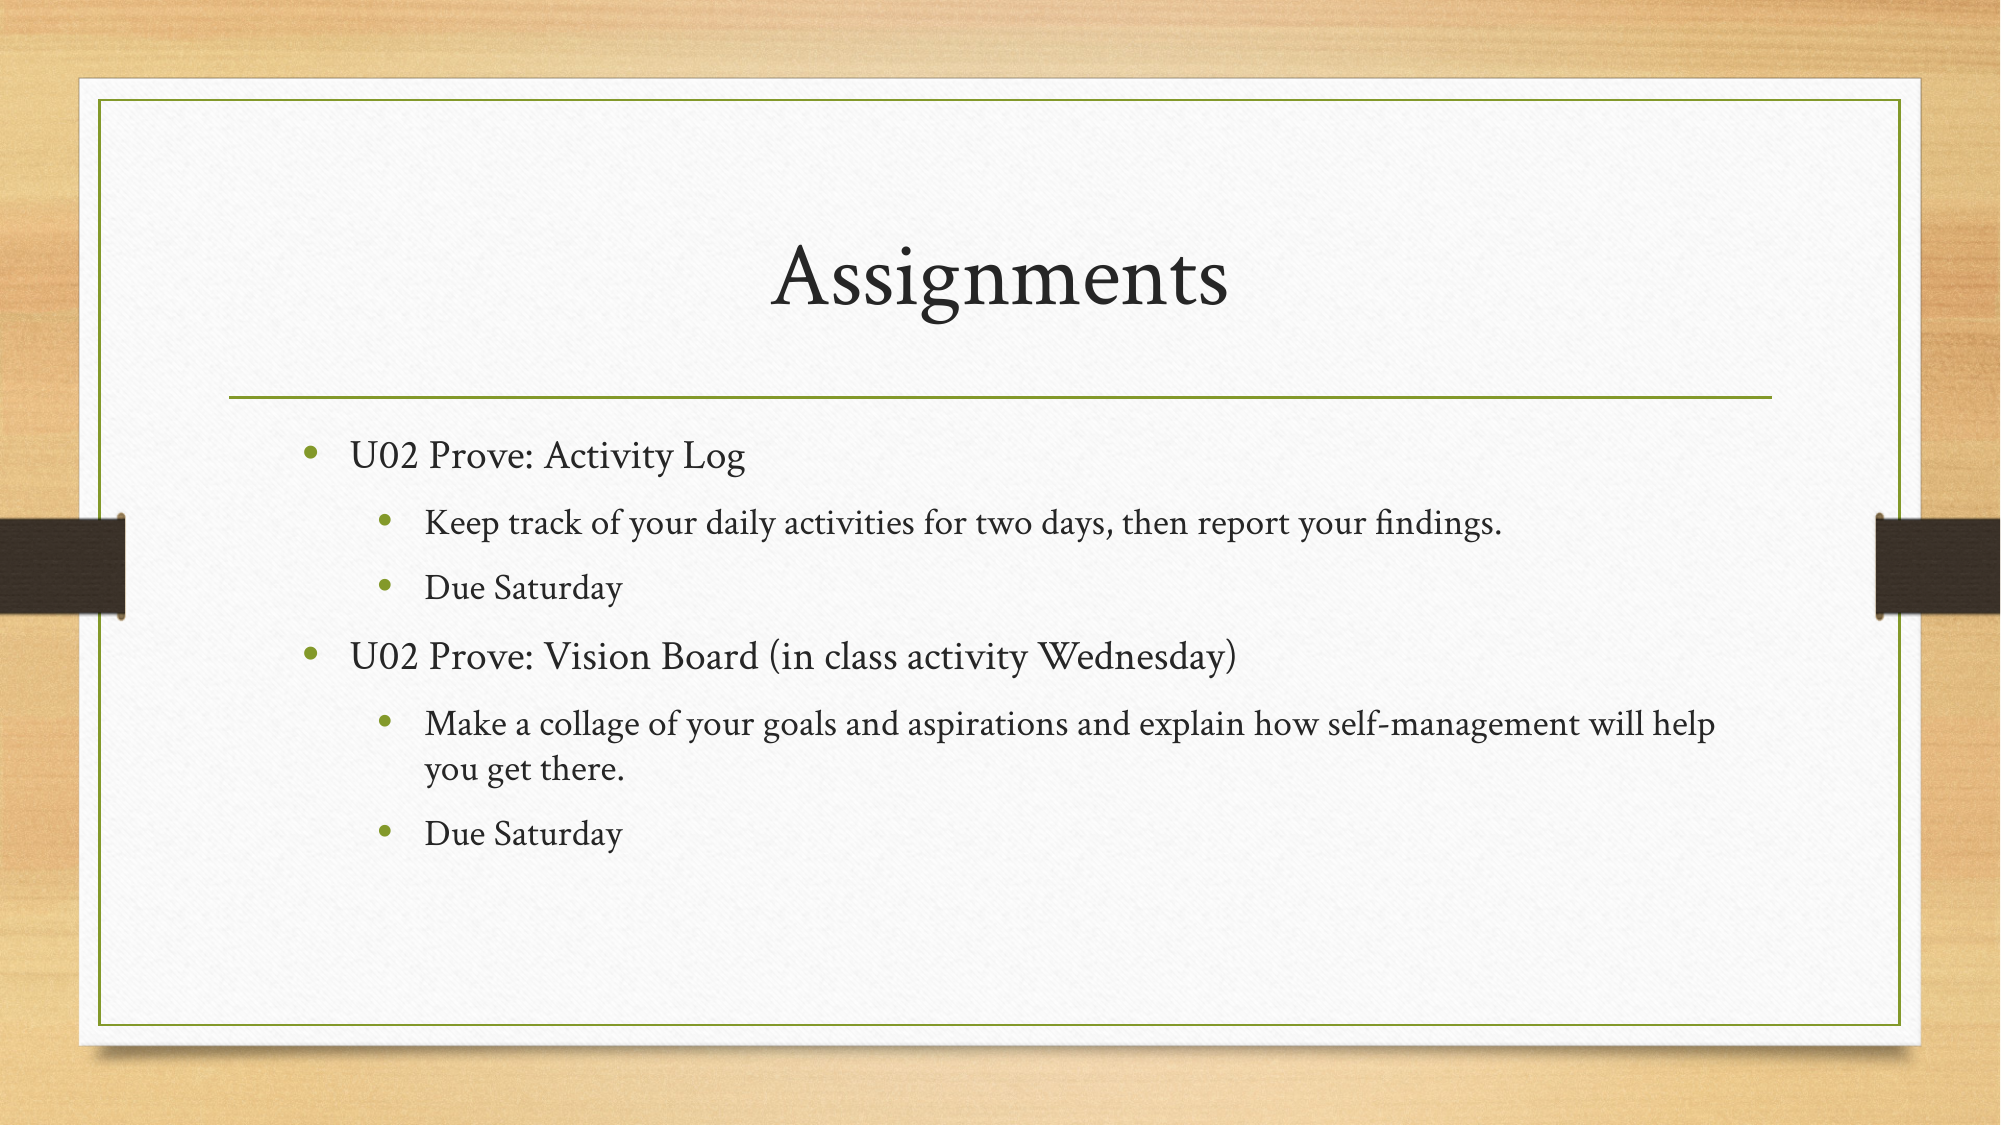

# Assignments
U02 Prove: Activity Log
Keep track of your daily activities for two days, then report your findings.
Due Saturday
U02 Prove: Vision Board (in class activity Wednesday)
Make a collage of your goals and aspirations and explain how self-management will help you get there.
Due Saturday